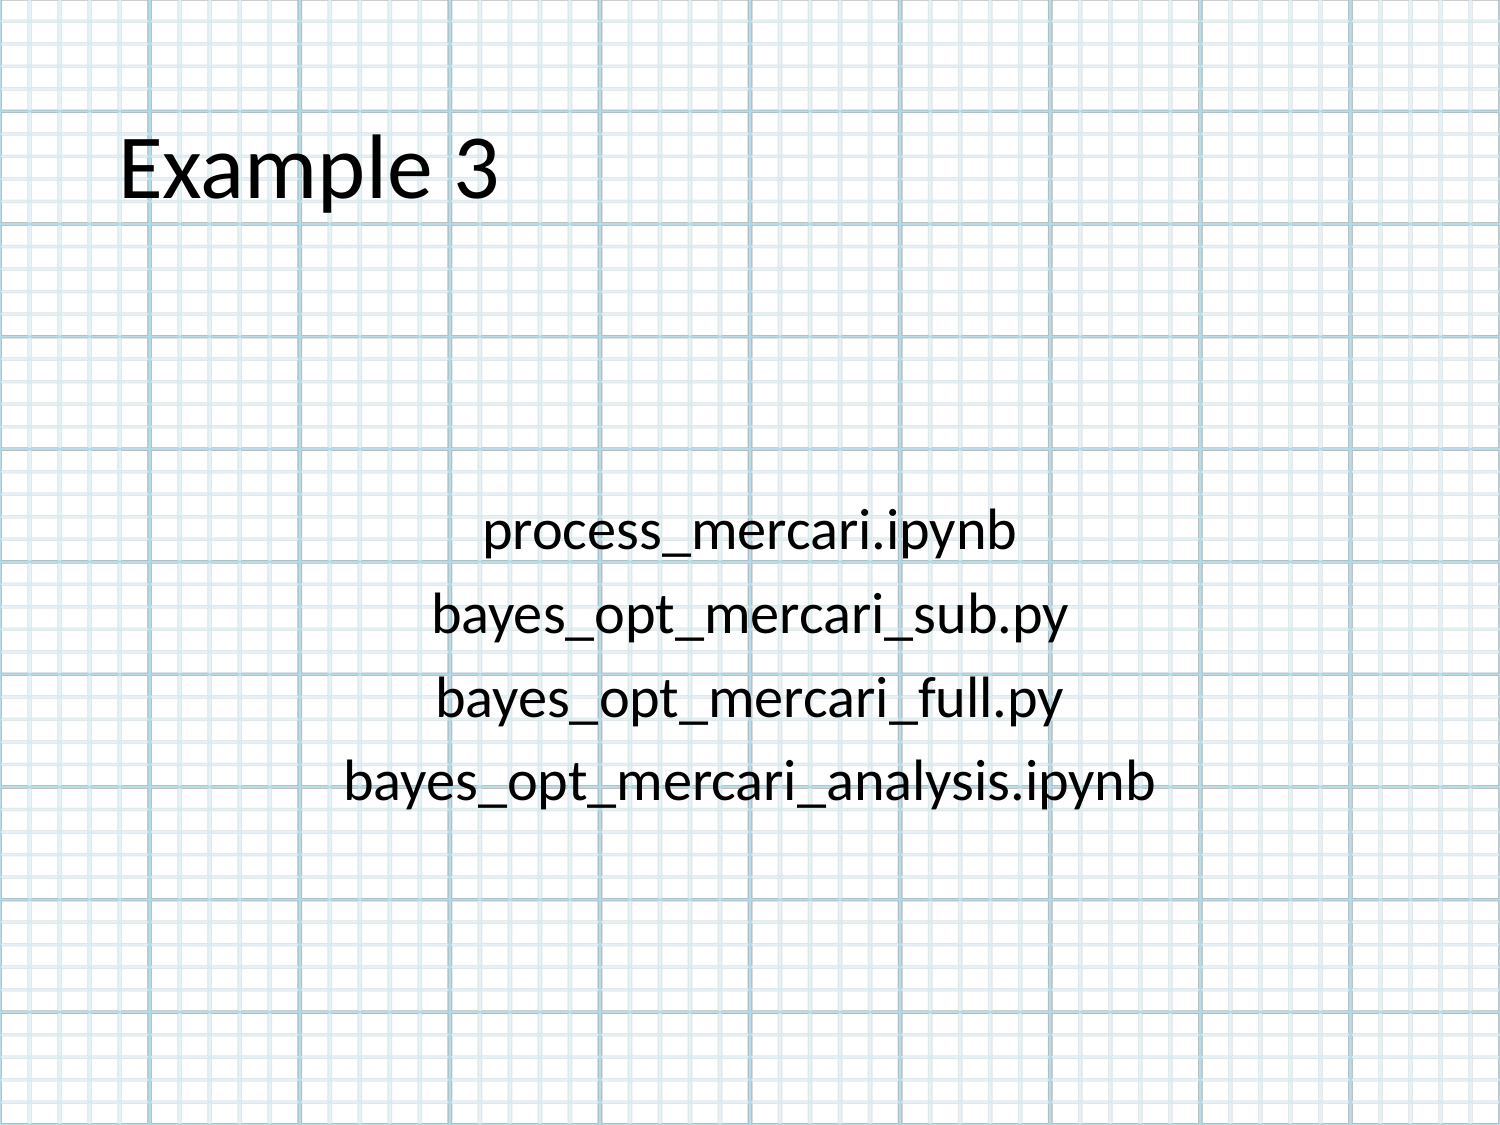

# Example 3
process_mercari.ipynb
bayes_opt_mercari_sub.py
bayes_opt_mercari_full.py
bayes_opt_mercari_analysis.ipynb